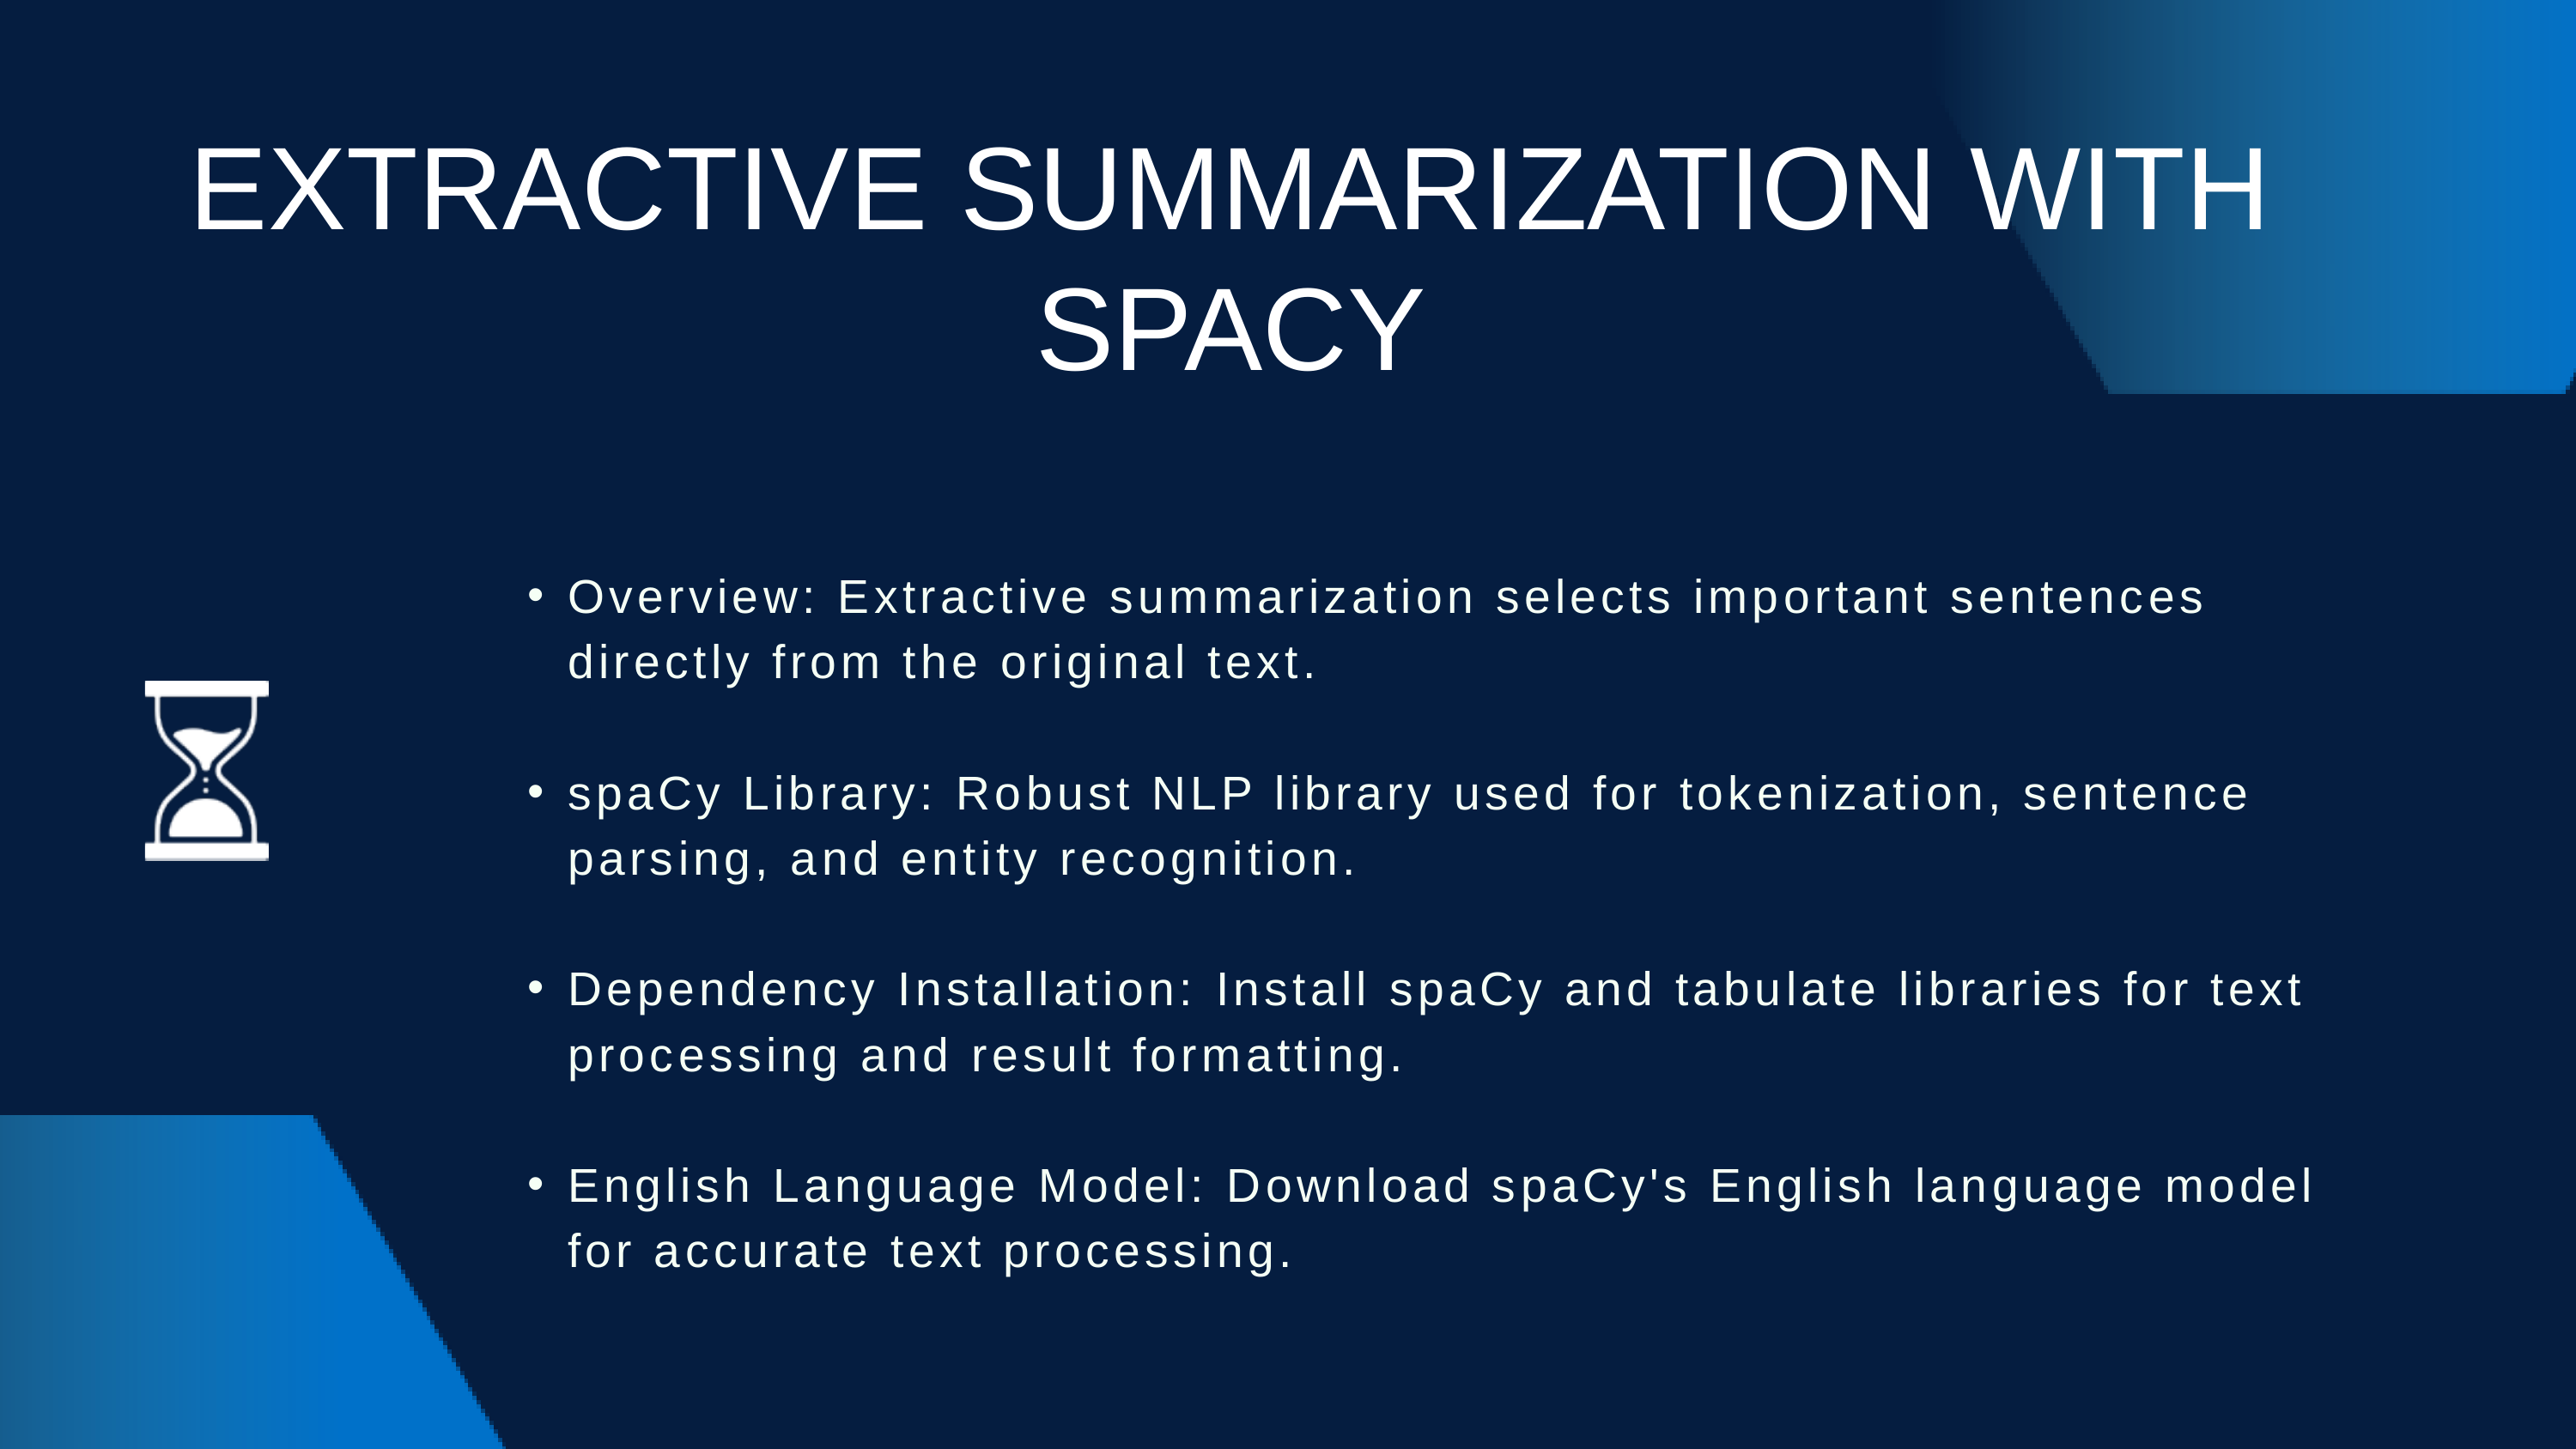

EXTRACTIVE SUMMARIZATION WITH SPACY
Overview: Extractive summarization selects important sentences directly from the original text.

spaCy Library: Robust NLP library used for tokenization, sentence parsing, and entity recognition.

Dependency Installation: Install spaCy and tabulate libraries for text processing and result formatting.

English Language Model: Download spaCy's English language model for accurate text processing.